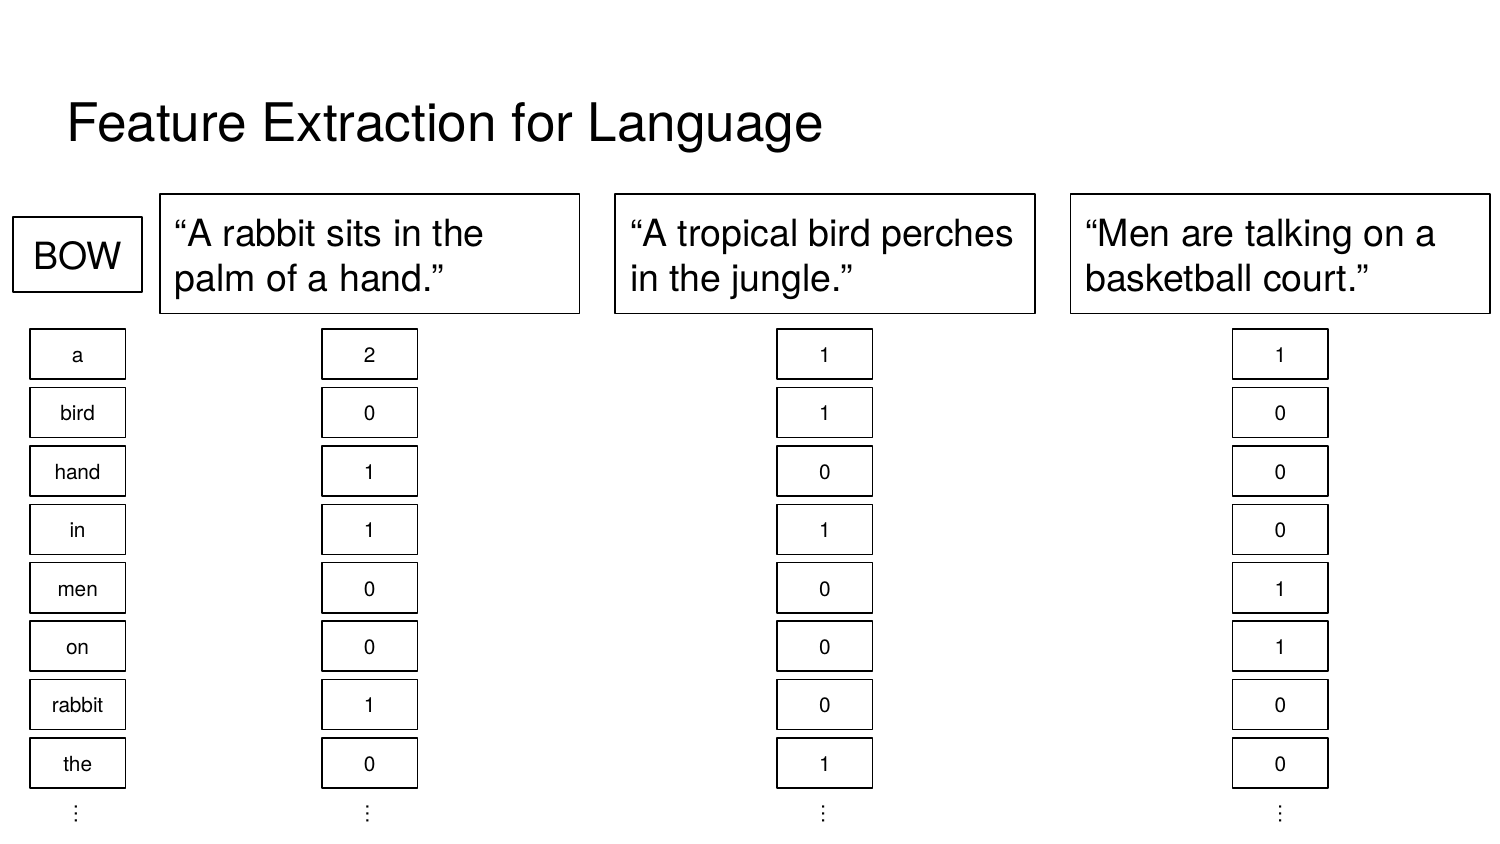

# Feature Extraction for Language
“A rabbit sits in the palm of a hand.”
“Men are talking on a basketball court.”
“A tropical bird perches in the jungle.”
BOW
a
bird
hand
in
men
on
rabbit
the
…
2
0
1
1
0
0
1
0
…
1
1
0
1
0
0
0
1
…
1
0
0
0
1
1
0
0
…